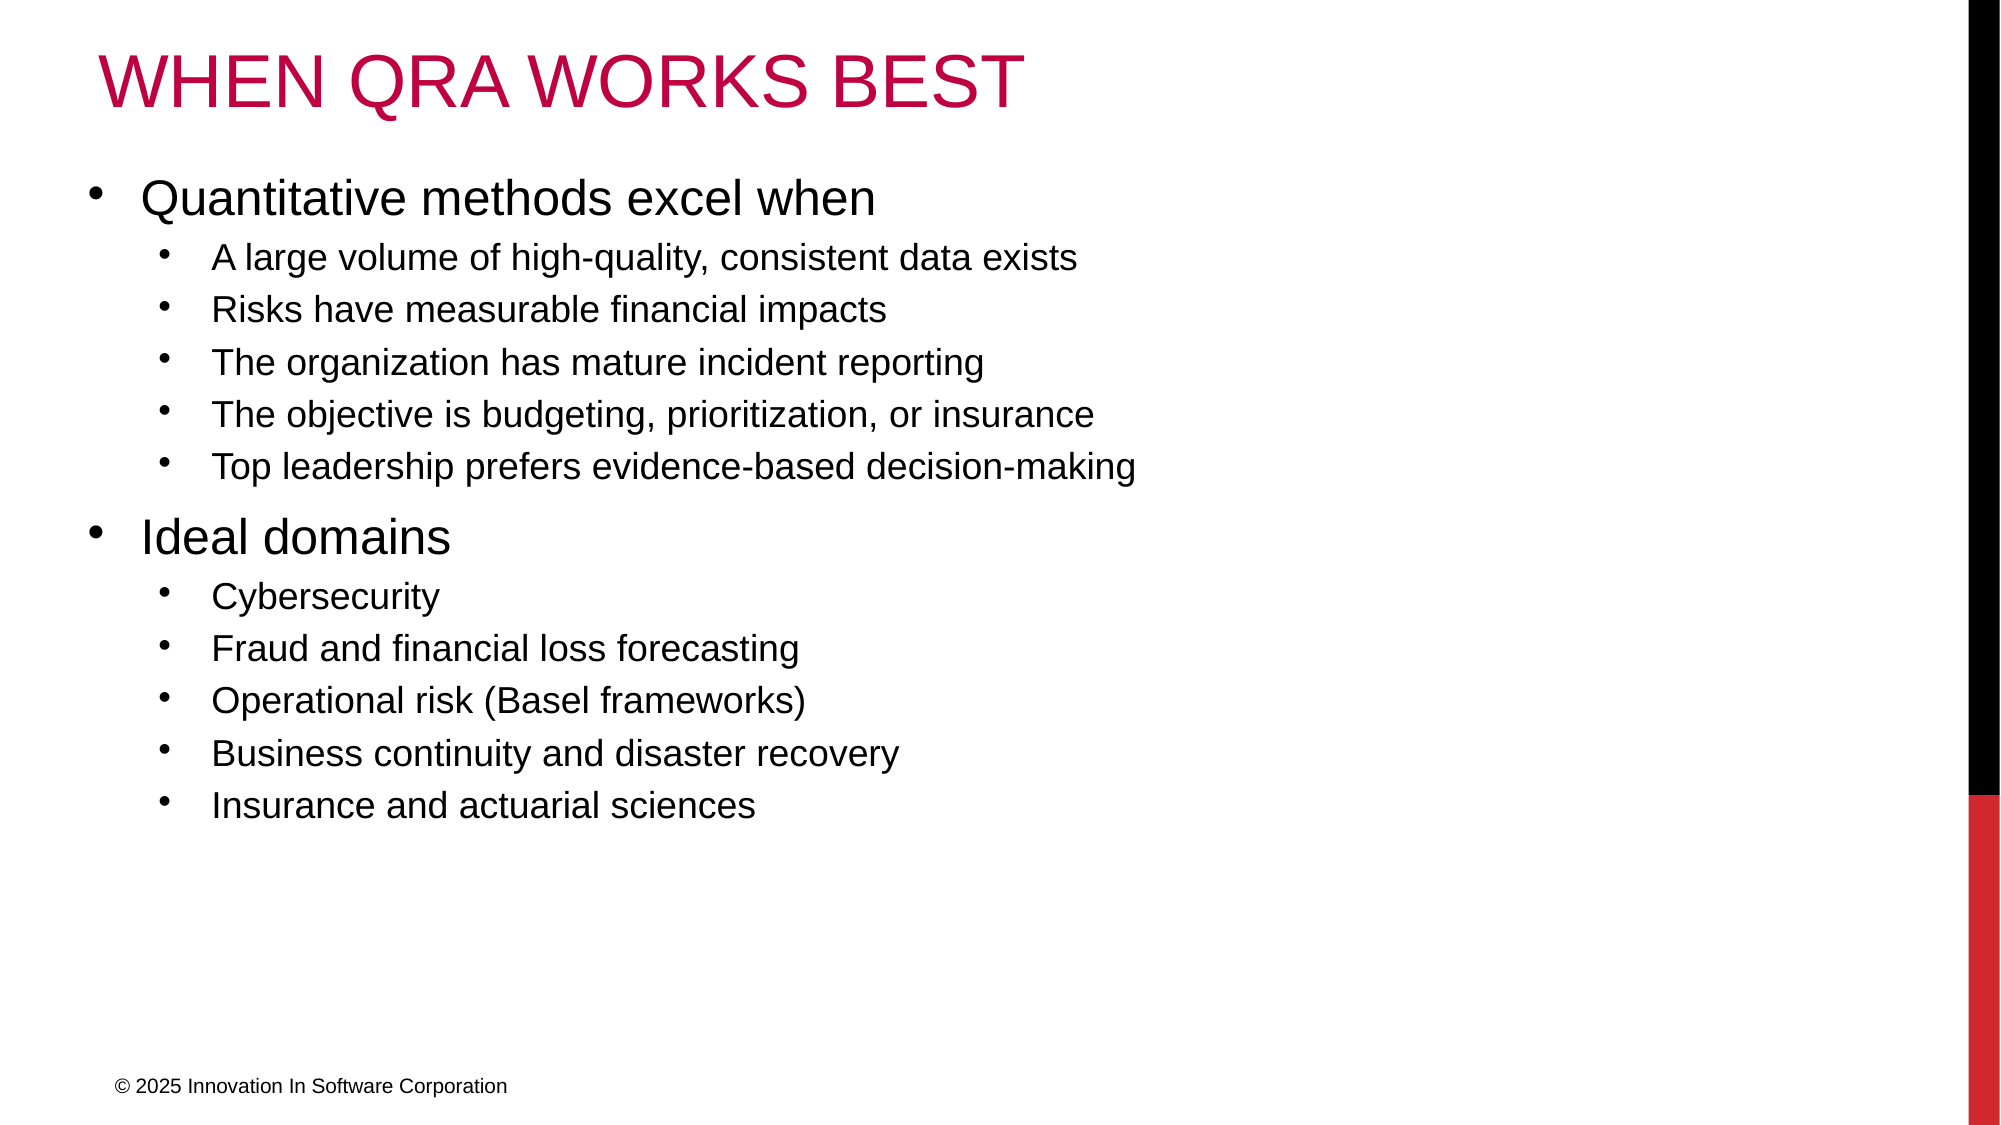

# When QRA Works Best
Quantitative methods excel when
A large volume of high-quality, consistent data exists
Risks have measurable financial impacts
The organization has mature incident reporting
The objective is budgeting, prioritization, or insurance
Top leadership prefers evidence-based decision-making
Ideal domains
Cybersecurity
Fraud and financial loss forecasting
Operational risk (Basel frameworks)
Business continuity and disaster recovery
Insurance and actuarial sciences
© 2025 Innovation In Software Corporation